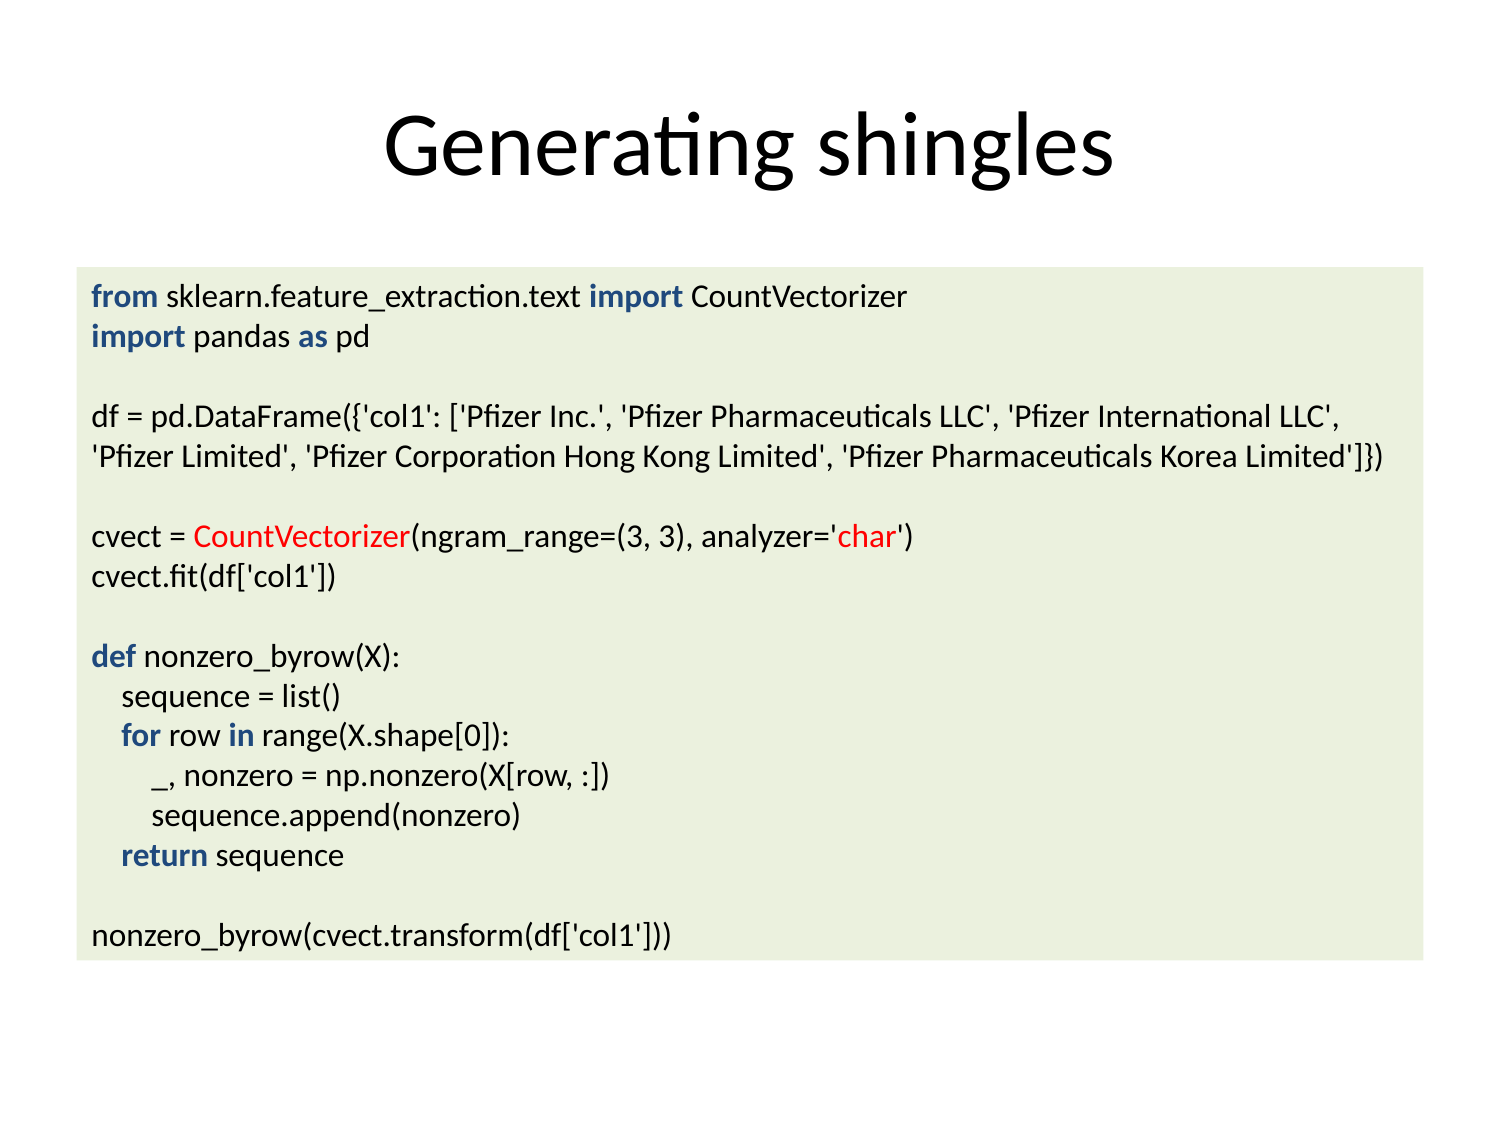

# Generating shingles

from sklearn.feature_extraction.text import CountVectorizer
import pandas as pd

df = pd.DataFrame({'col1': ['Pfizer Inc.', 'Pfizer Pharmaceuticals LLC', 'Pfizer International LLC',
'Pfizer Limited', 'Pfizer Corporation Hong Kong Limited', 'Pfizer Pharmaceuticals Korea Limited']})

cvect = CountVectorizer(ngram_range=(3, 3), analyzer='char')
cvect.fit(df['col1'])

def nonzero_byrow(X):
    sequence = list()
    for row in range(X.shape[0]):
        _, nonzero = np.nonzero(X[row, :])
        sequence.append(nonzero)
    return sequence

nonzero_byrow(cvect.transform(df['col1']))